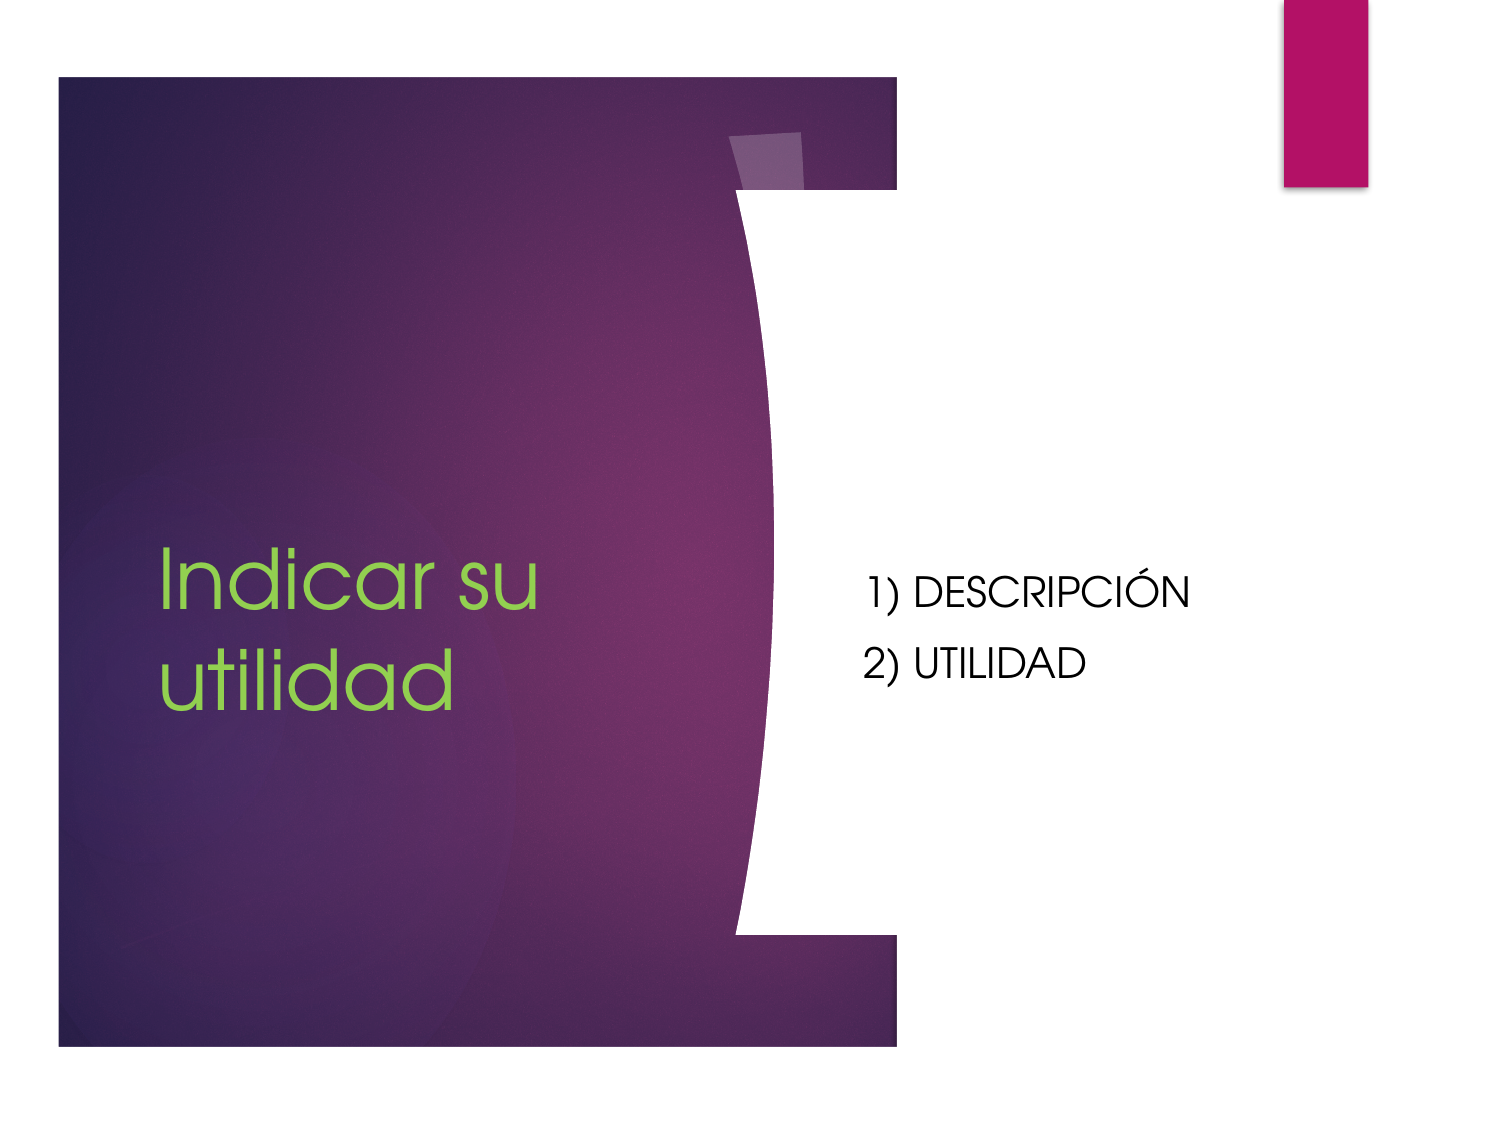

1) Descripción
2) utilidad
# Indicar su utilidad